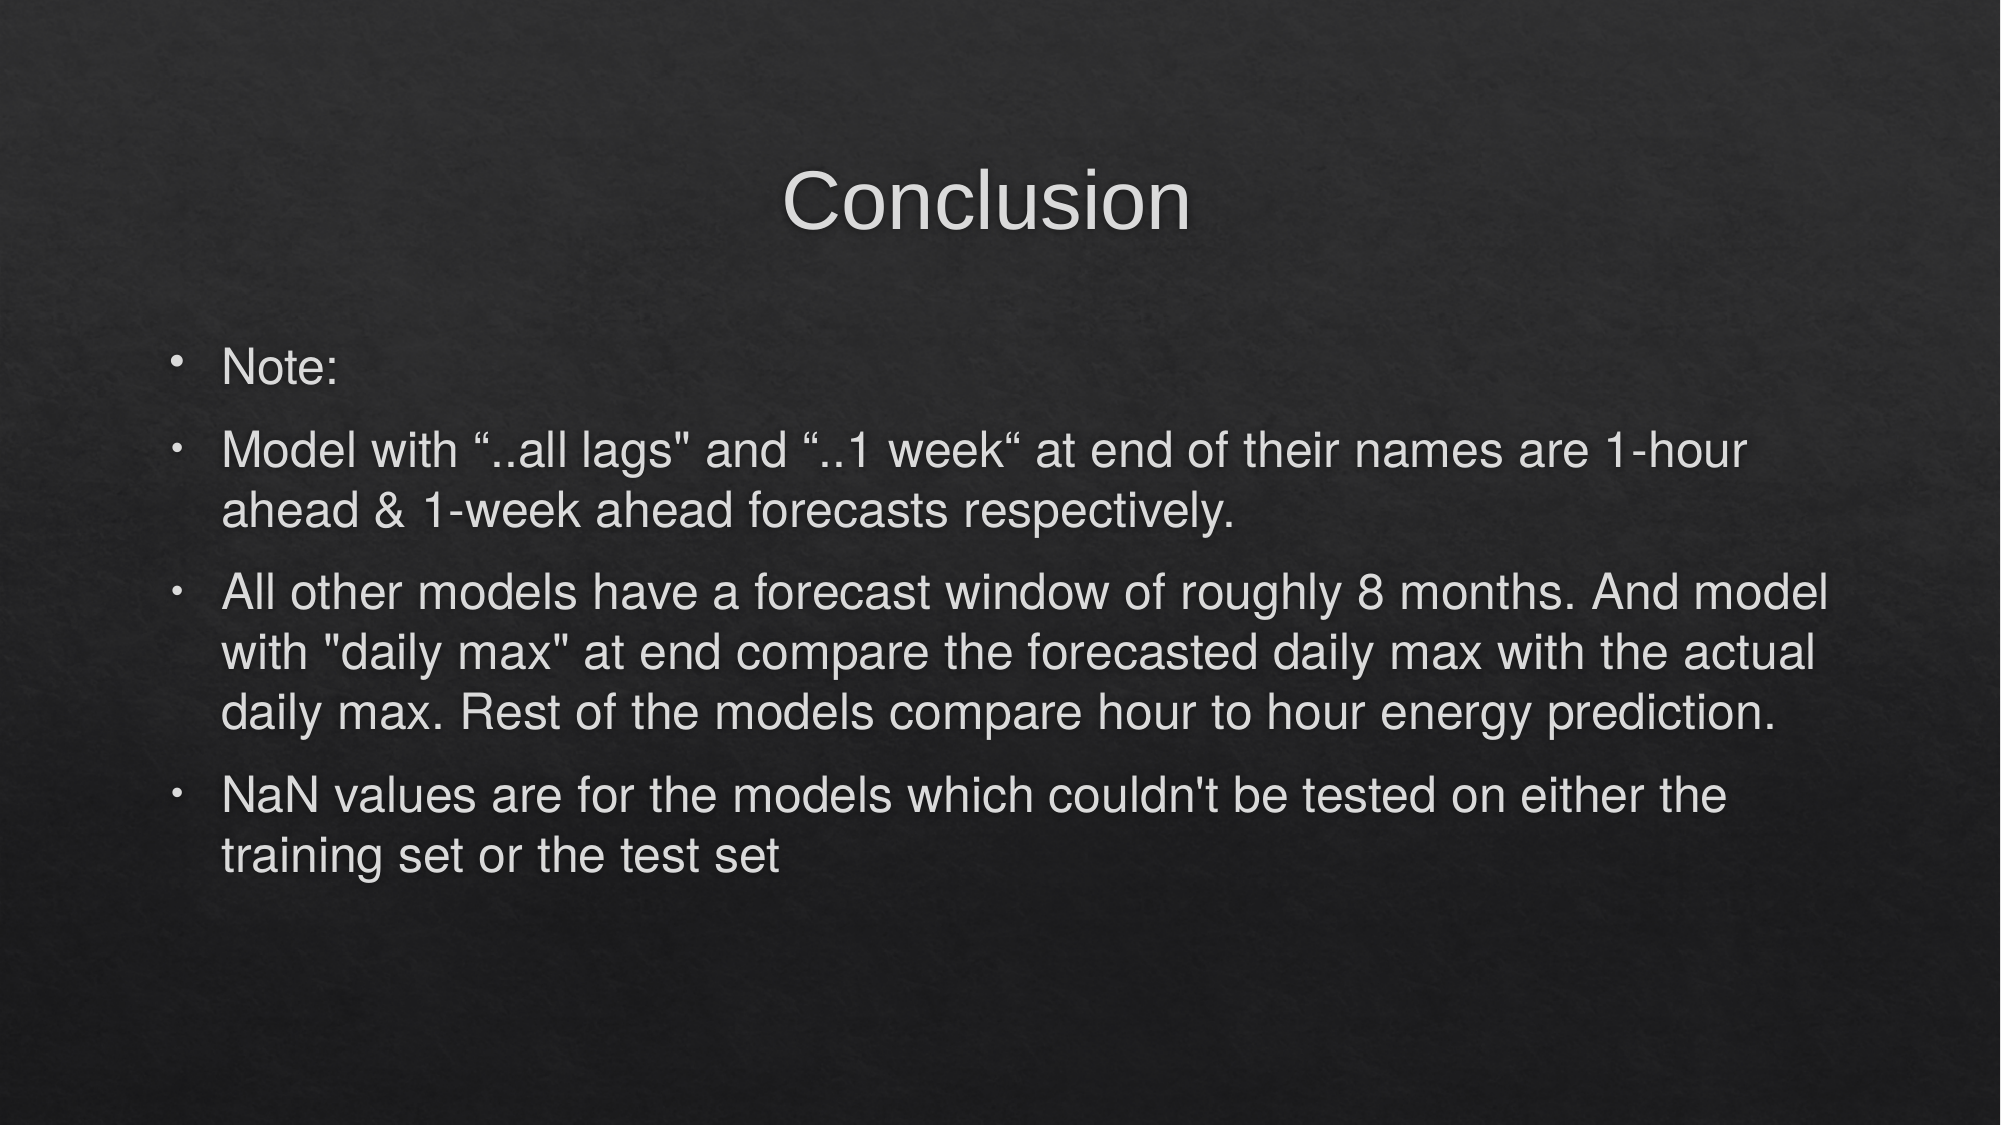

# Conclusion
Note:
Model with “..all lags" and “..1 week“ at end of their names are 1-hour ahead & 1-week ahead forecasts respectively.
All other models have a forecast window of roughly 8 months. And model with "daily max" at end compare the forecasted daily max with the actual daily max. Rest of the models compare hour to hour energy prediction.
NaN values are for the models which couldn't be tested on either the training set or the test set